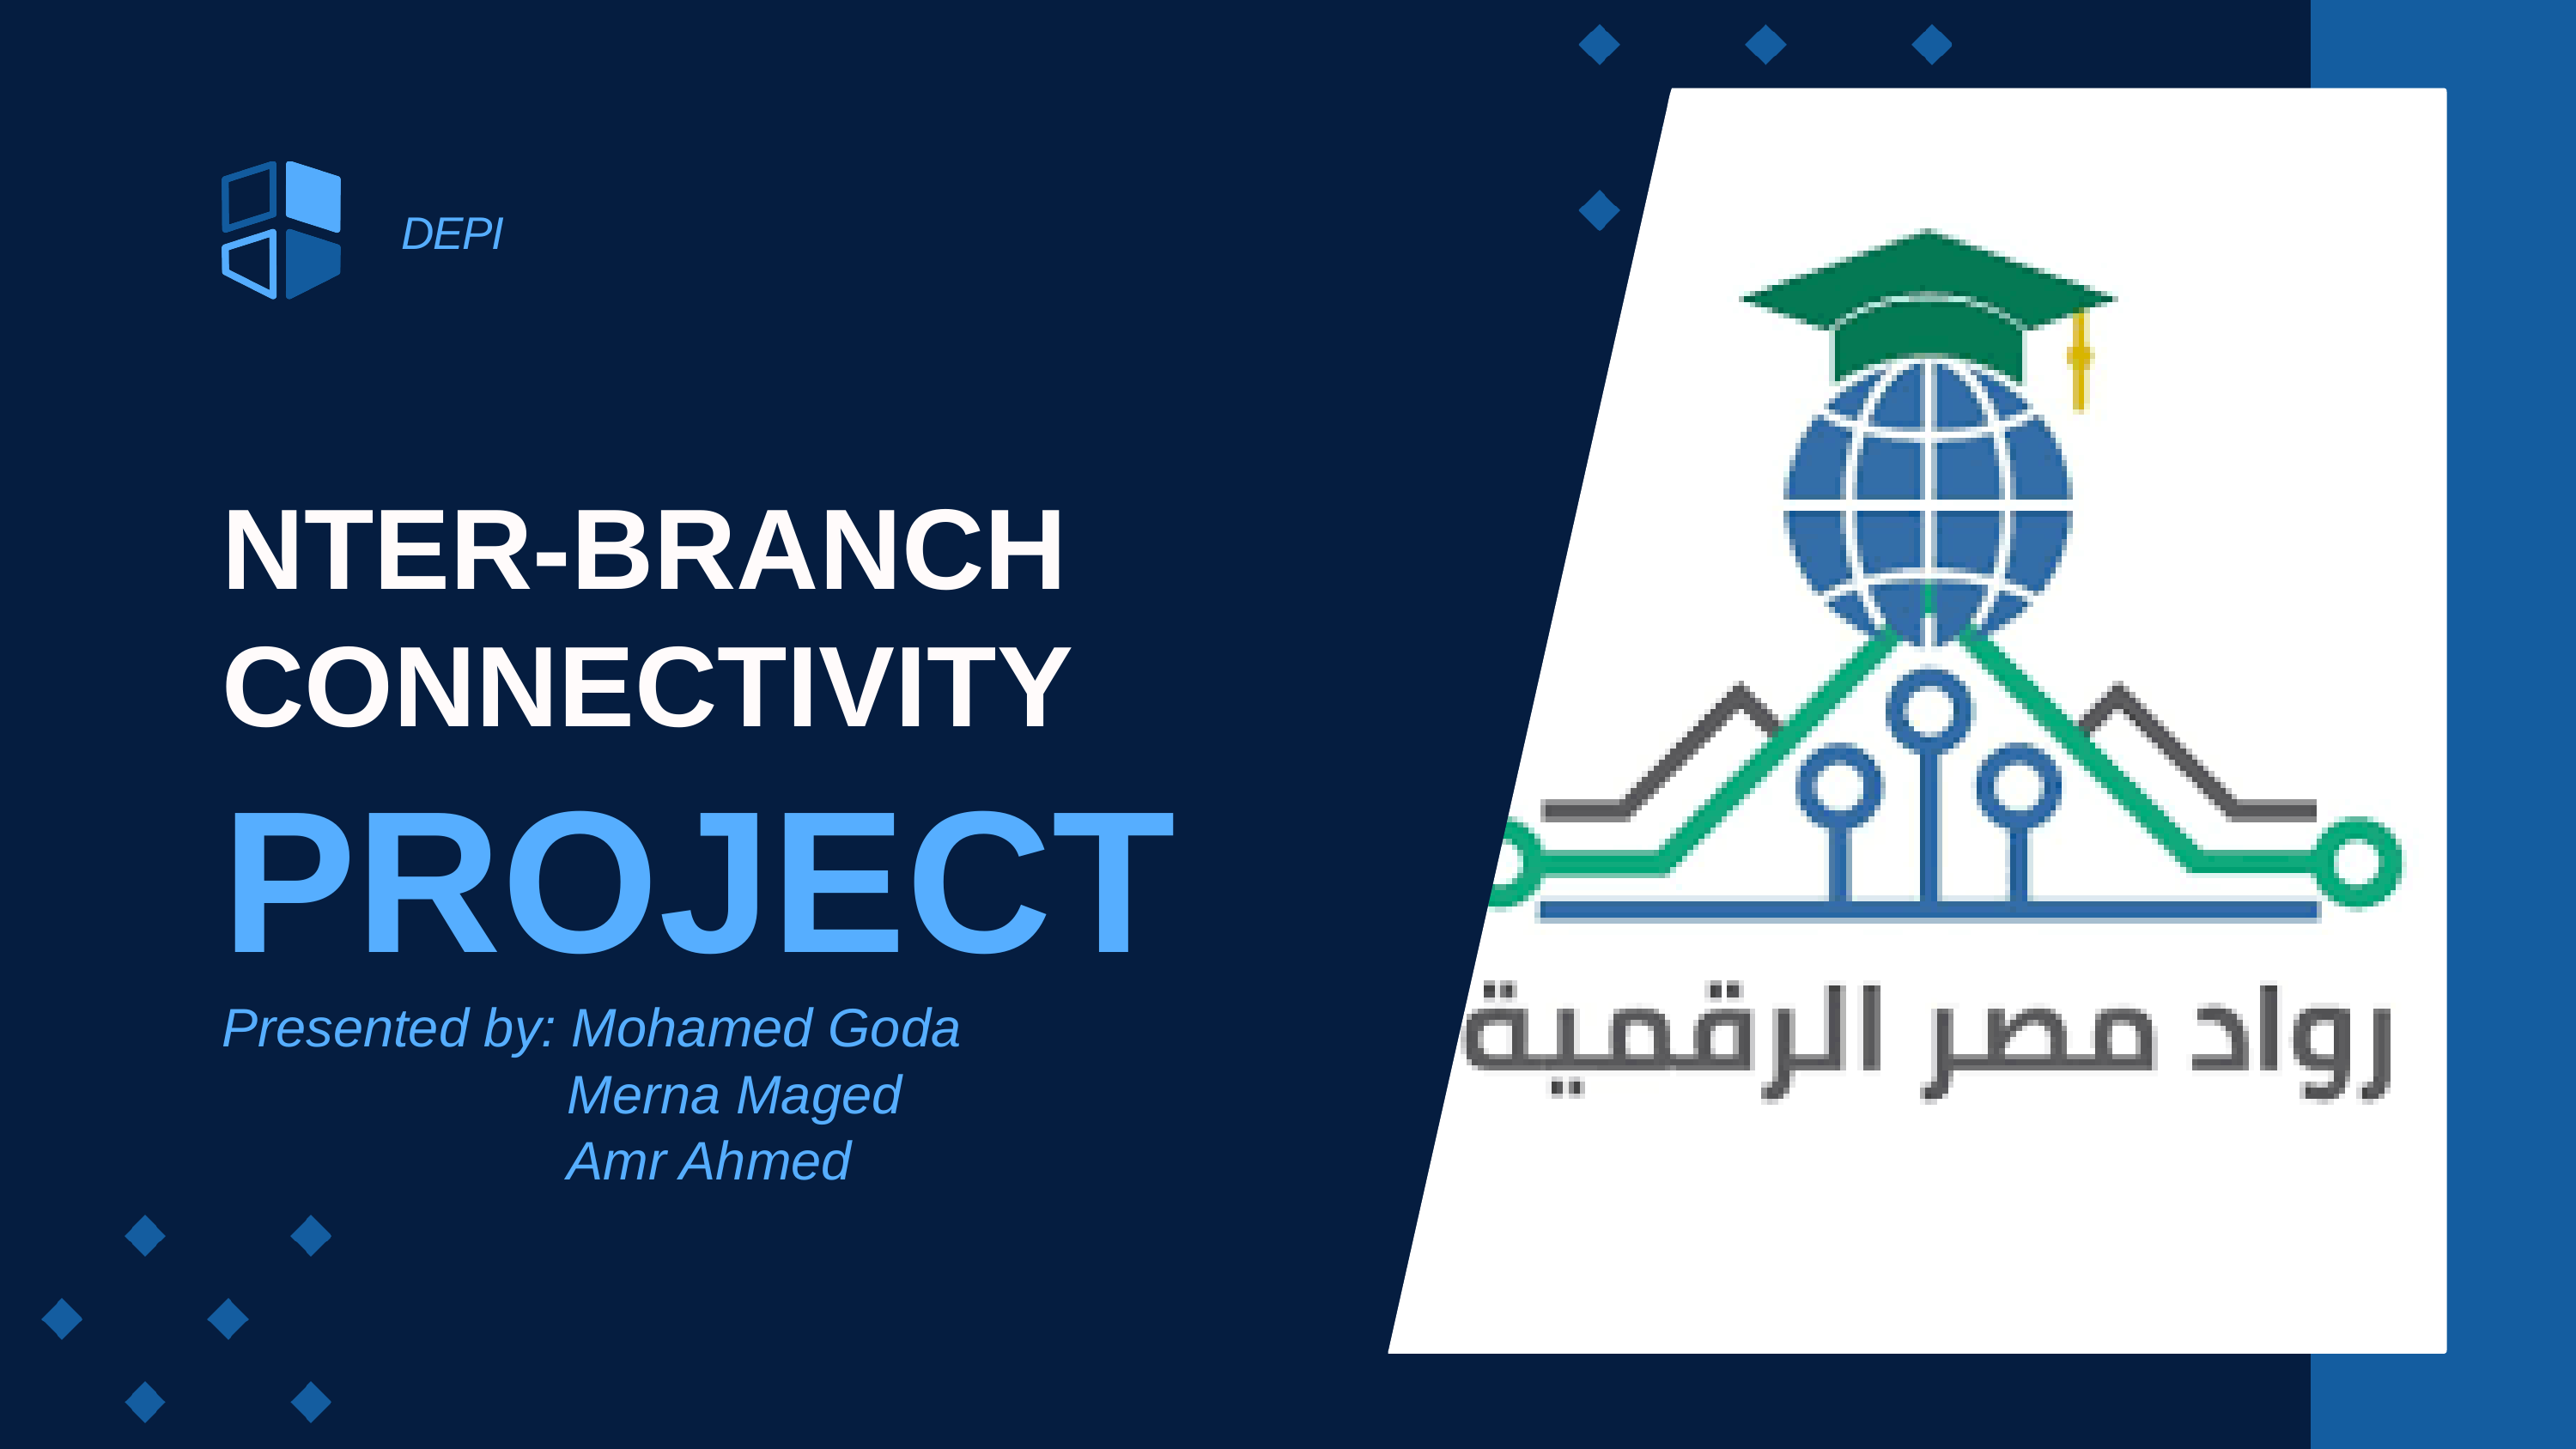

DEPI
NTER-BRANCH CONNECTIVITY

PROJECT
Presented by: Mohamed Goda
                       Merna Maged
                       Amr Ahmed